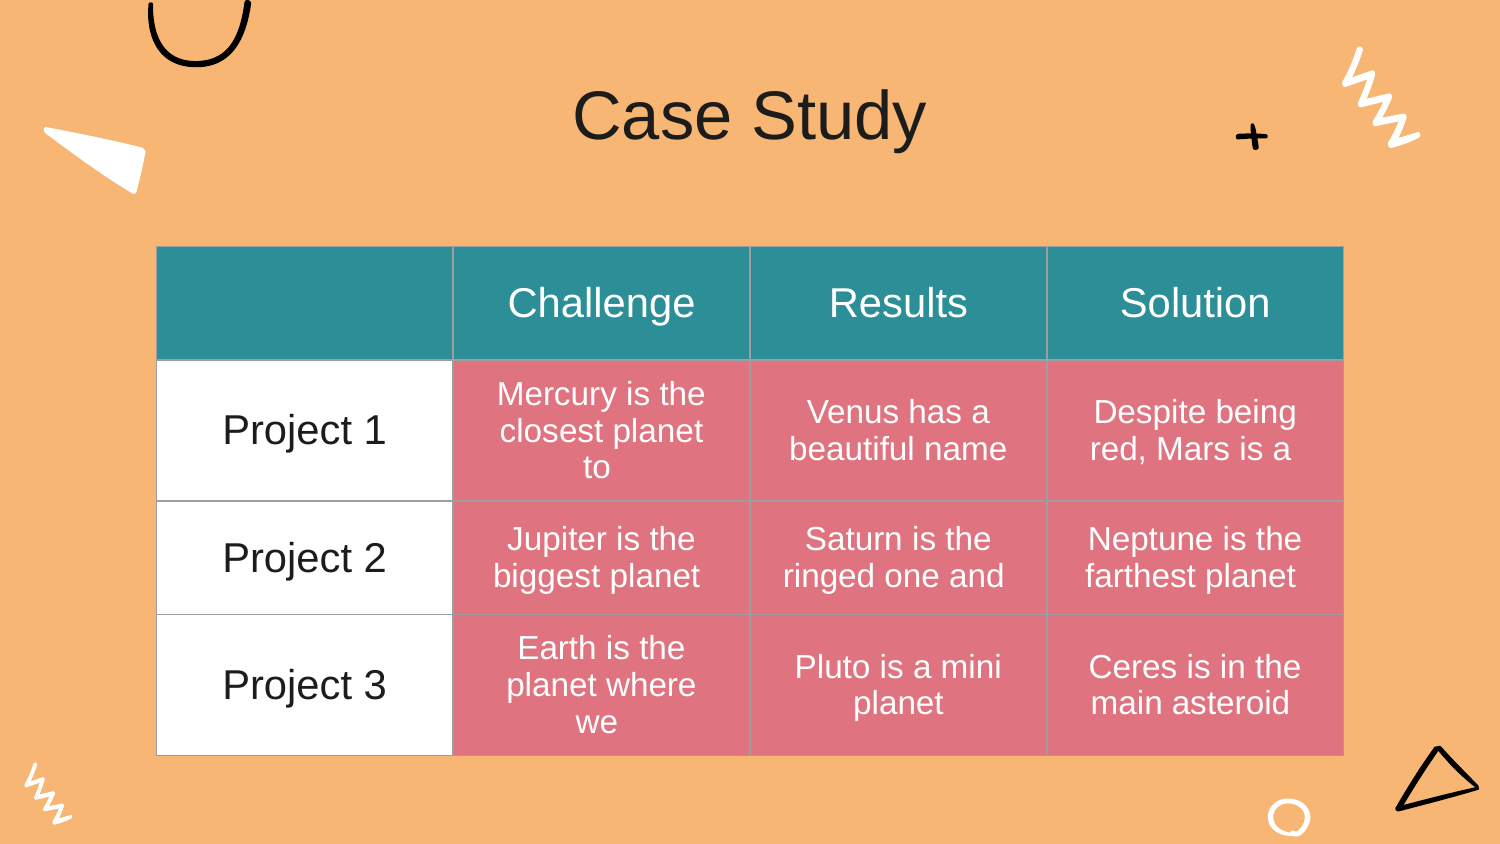

# Case Study
|  | Challenge | Results | Solution |
| --- | --- | --- | --- |
| Project 1 | Mercury is the closest planet to | Venus has a beautiful name | Despite being red, Mars is a |
| Project 2 | Jupiter is the biggest planet | Saturn is the ringed one and | Neptune is the farthest planet |
| Project 3 | Earth is the planet where we | Pluto is a mini planet | Ceres is in the main asteroid |